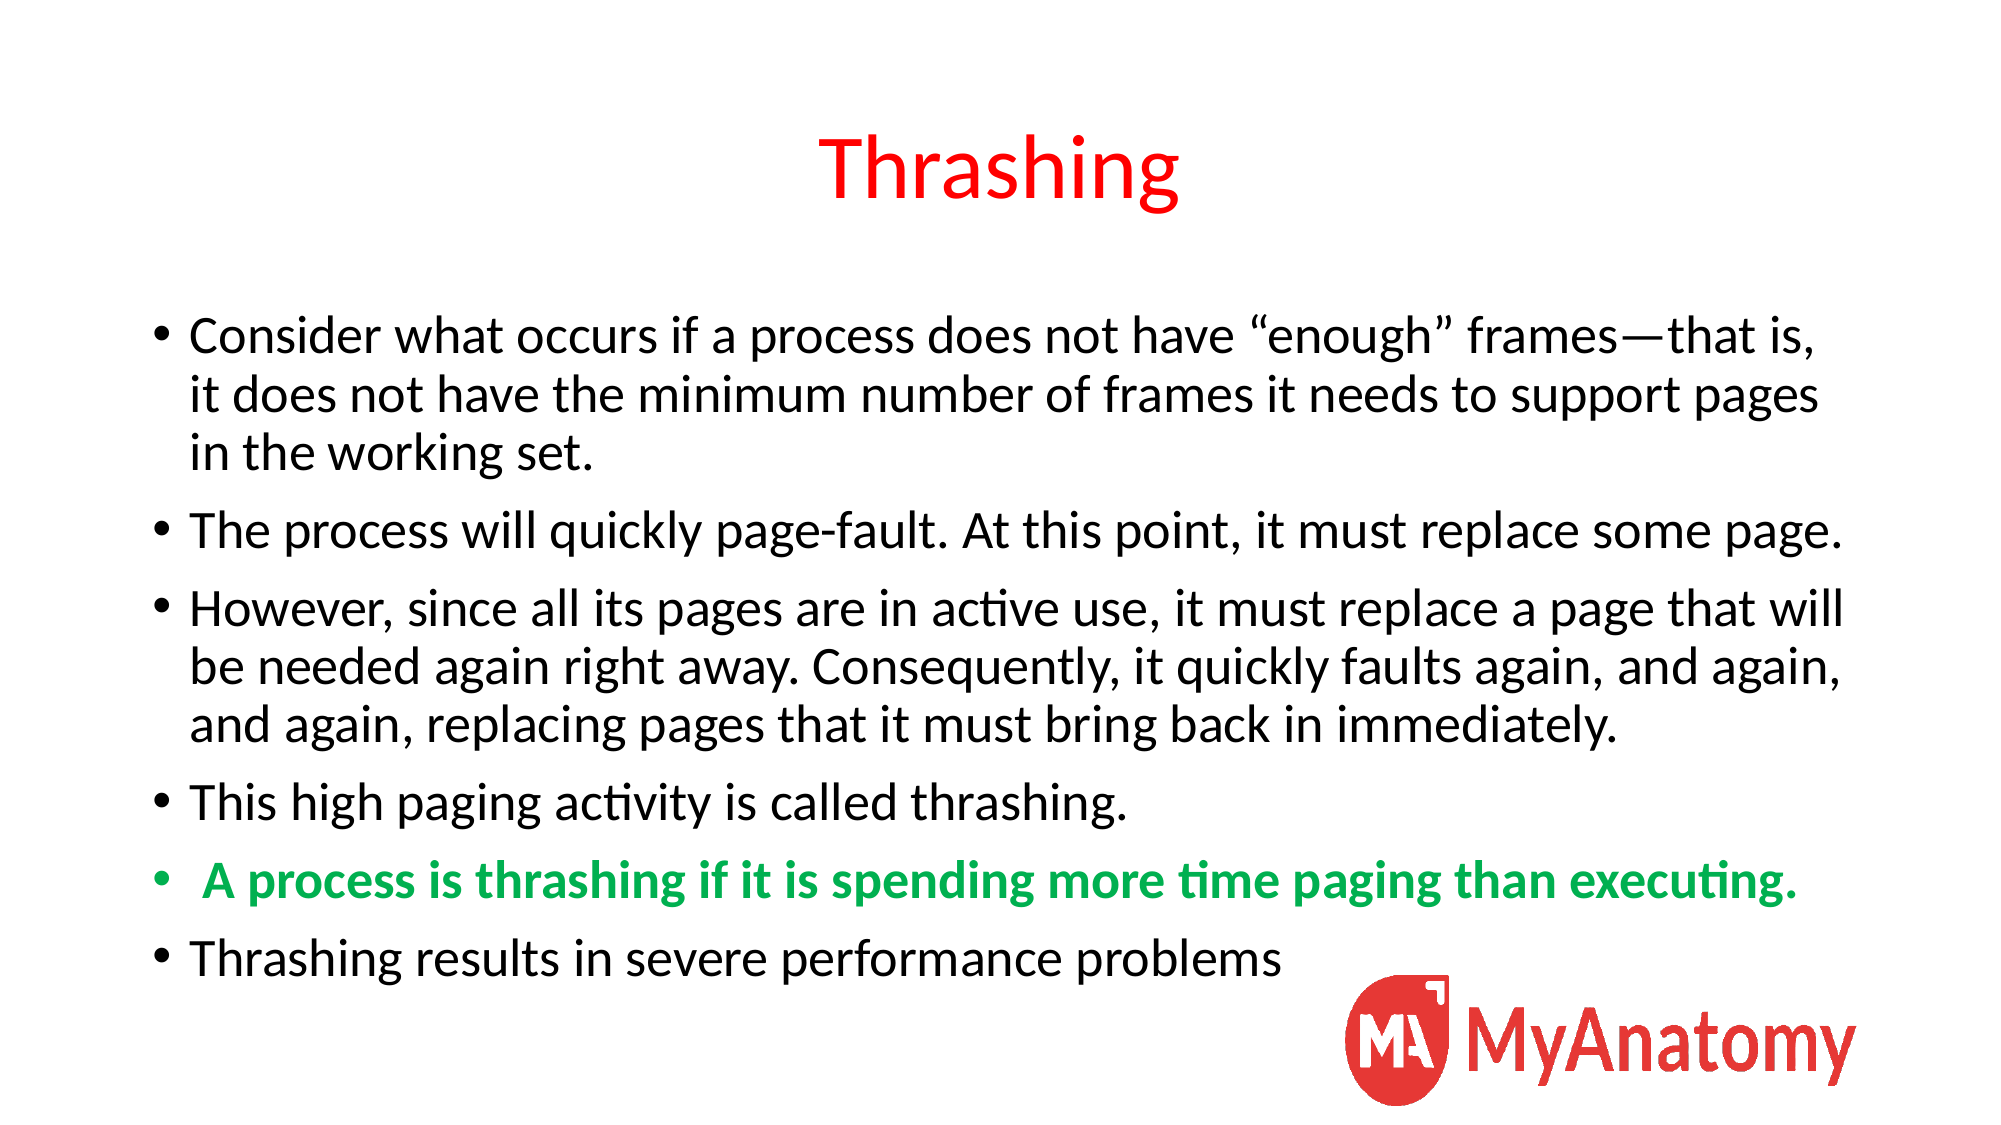

# Thrashing
Consider what occurs if a process does not have “enough” frames—that is, it does not have the minimum number of frames it needs to support pages in the working set.
The process will quickly page-fault. At this point, it must replace some page.
However, since all its pages are in active use, it must replace a page that will be needed again right away. Consequently, it quickly faults again, and again, and again, replacing pages that it must bring back in immediately.
This high paging activity is called thrashing.
 A process is thrashing if it is spending more time paging than executing.
Thrashing results in severe performance problems